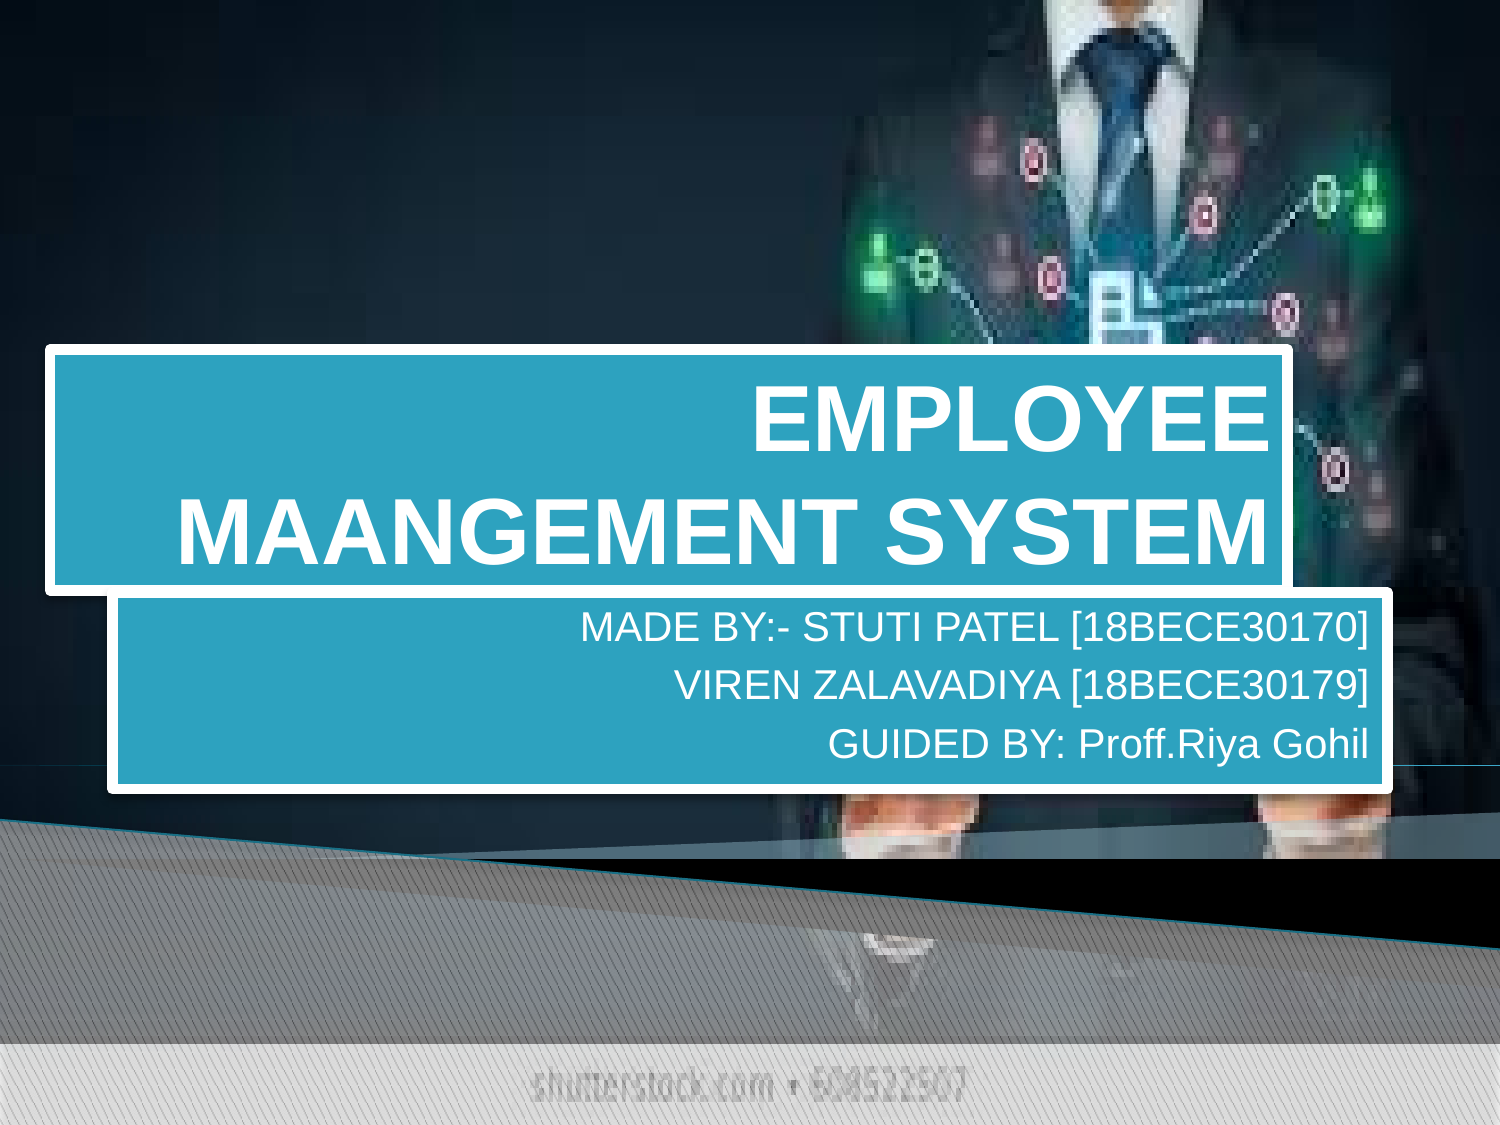

# EMPLOYEE MAANGEMENT SYSTEM
MADE BY:- STUTI PATEL [18BECE30170]
                                 VIREN ZALAVADIYA [18BECE30179]
GUIDED BY: Proff.Riya Gohil